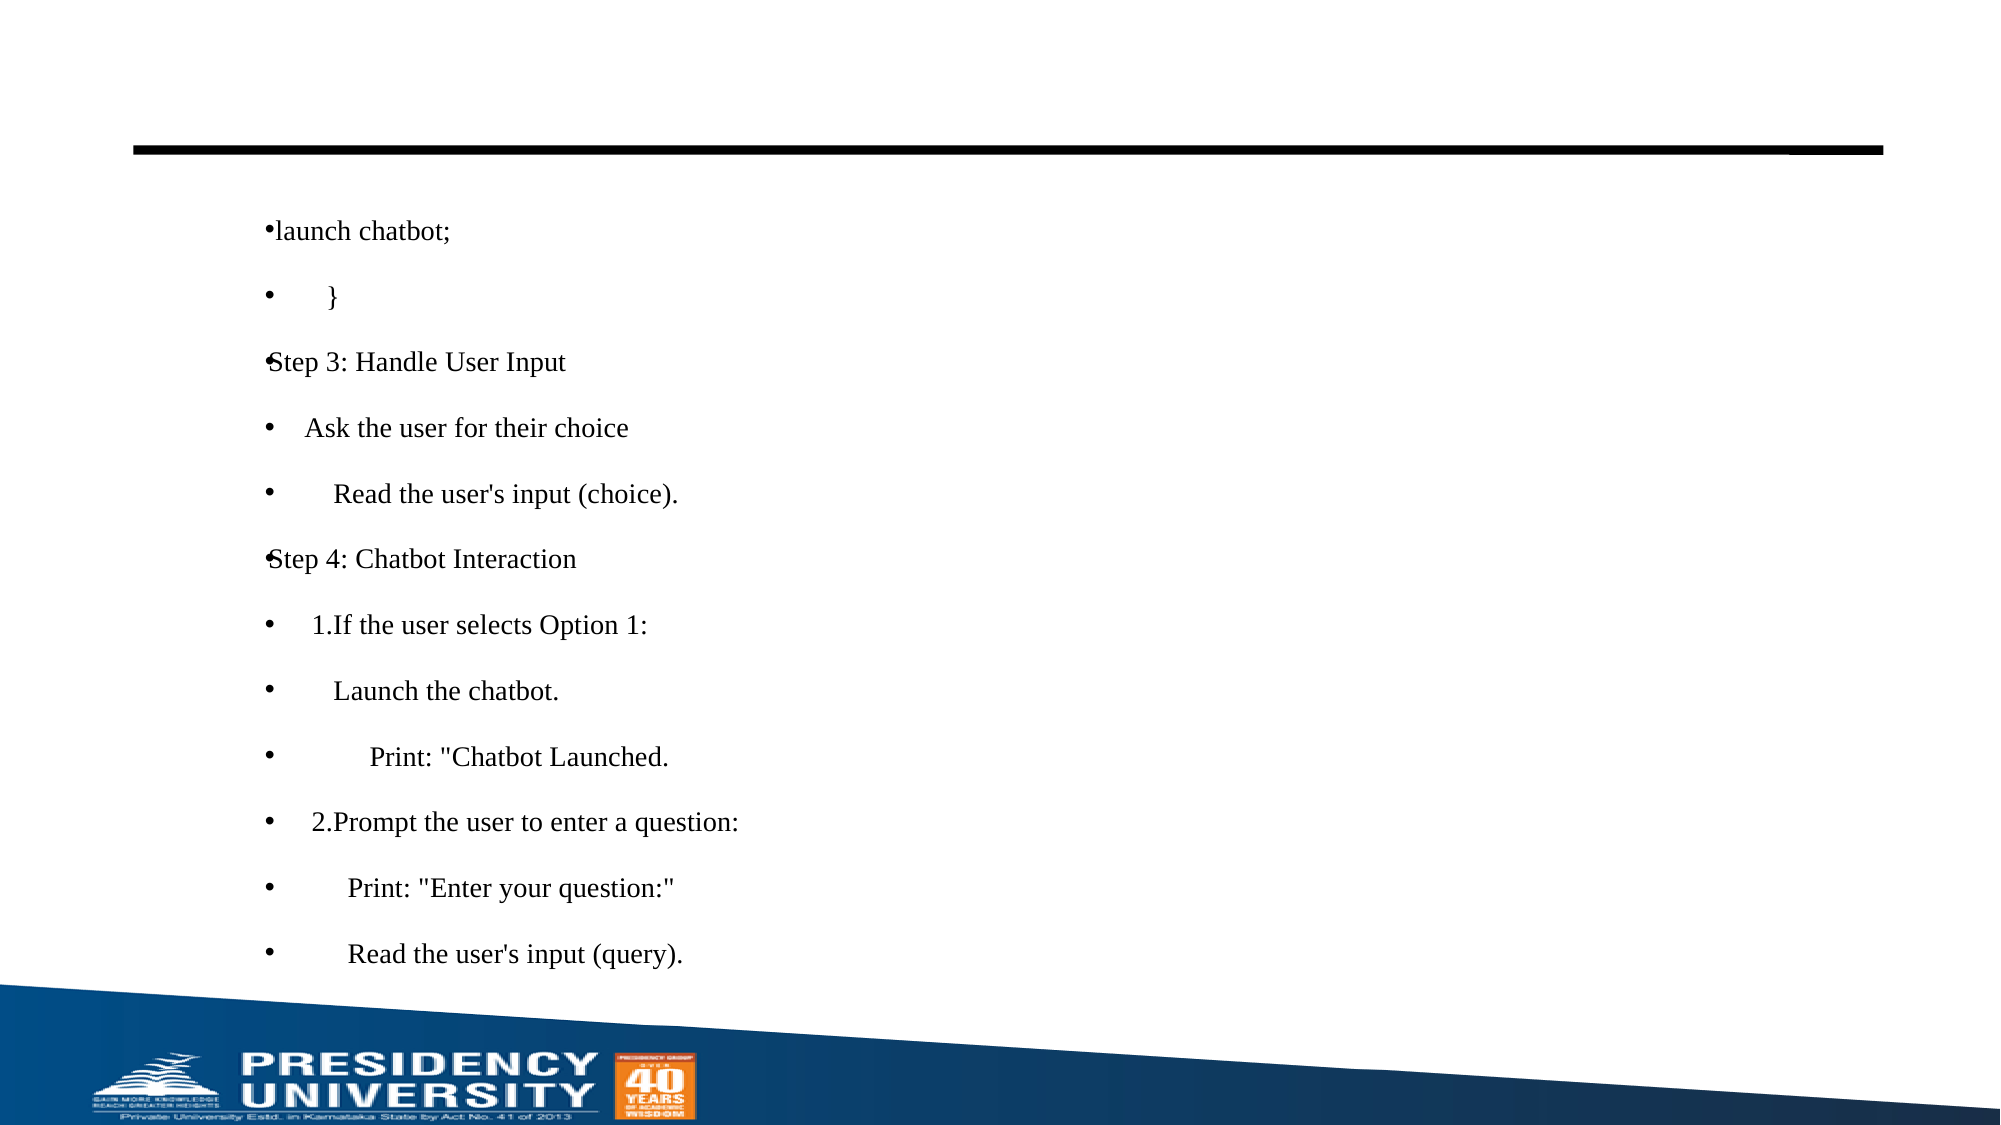

launch chatbot;
        }
Step 3: Handle User Input
     Ask the user for their choice
         Read the user's input (choice).
Step 4: Chatbot Interaction
      1.If the user selects Option 1:
         Launch the chatbot.
              Print: "Chatbot Launched.
      2.Prompt the user to enter a question:
           Print: "Enter your question:"
           Read the user's input (query).